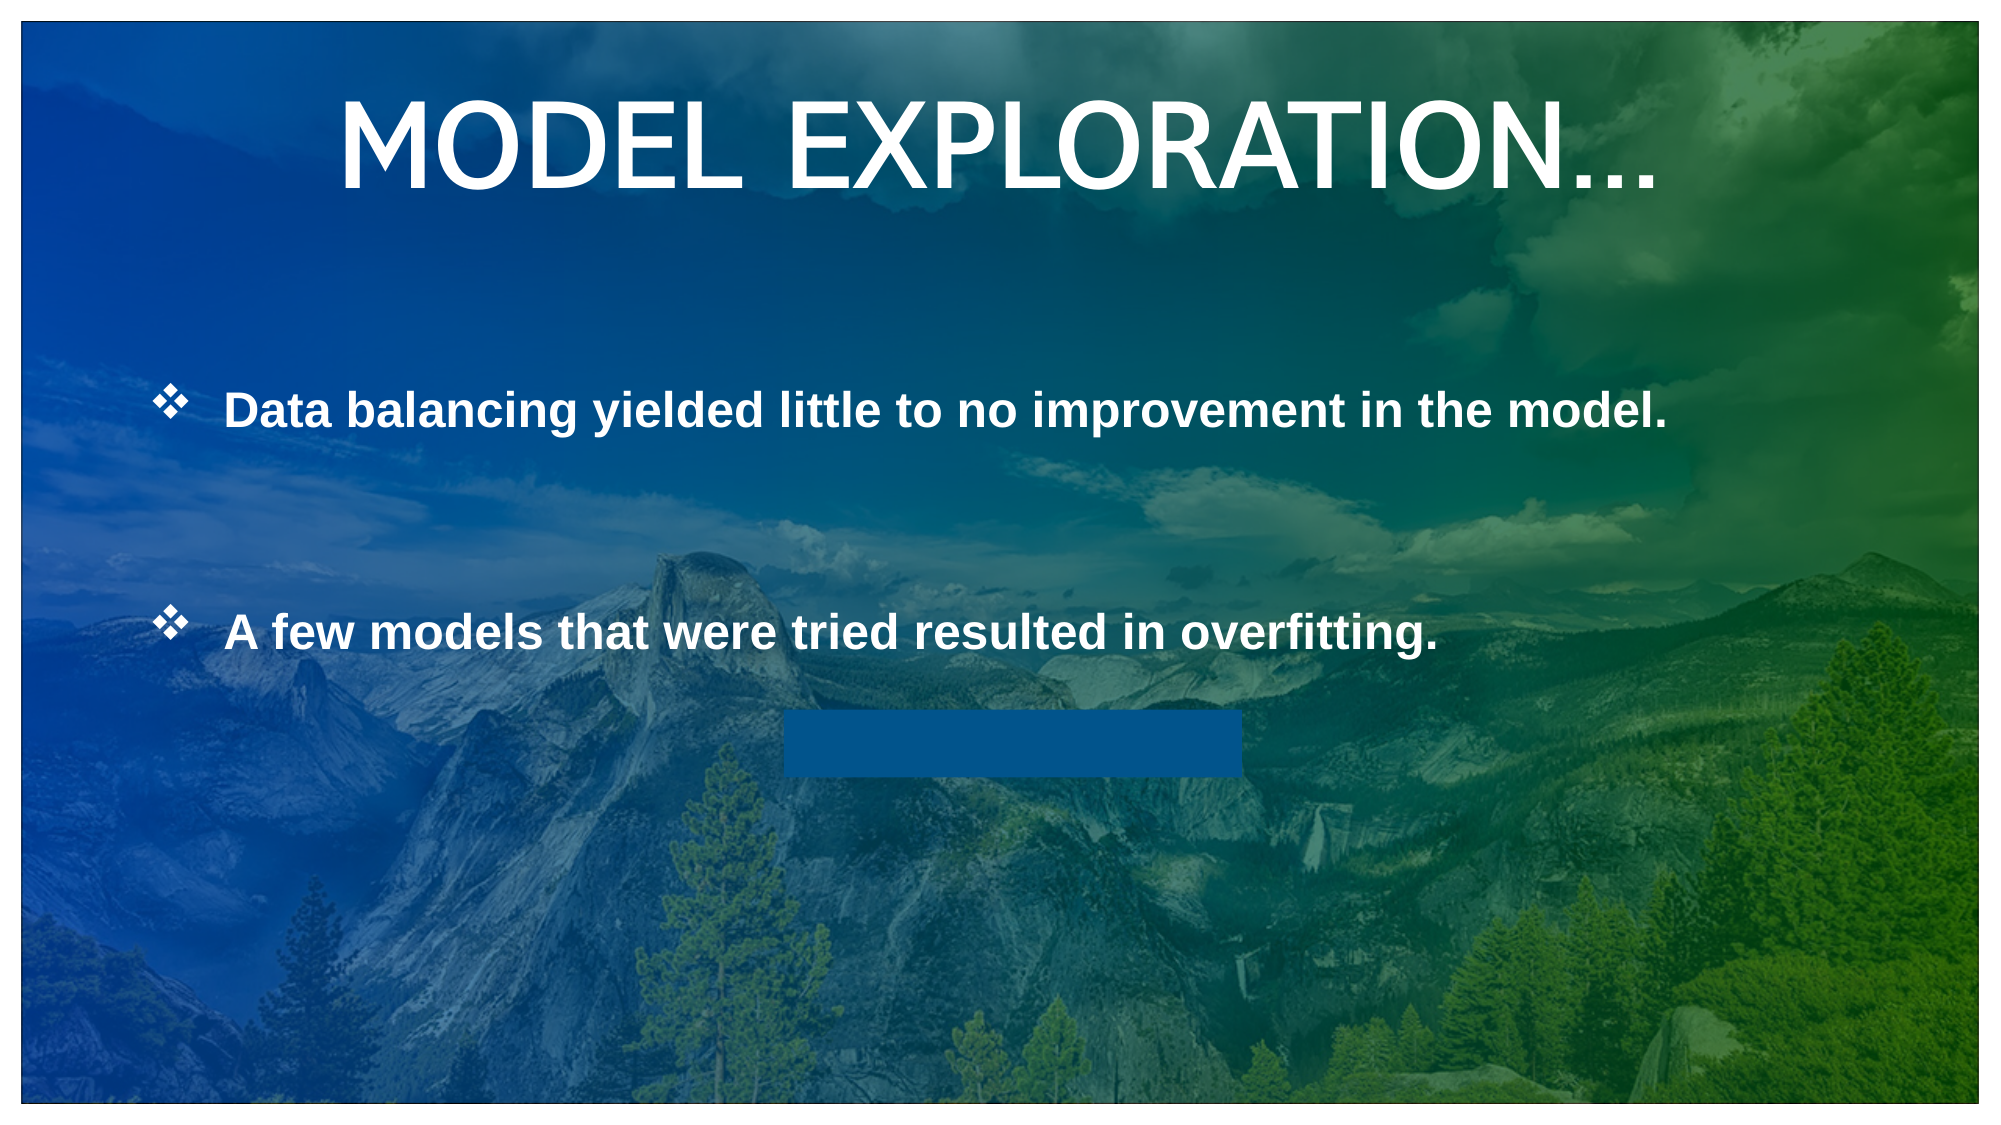

# MODEL EXPLORATION…
Data balancing yielded little to no improvement in the model.

A few models that were tried resulted in overfitting.